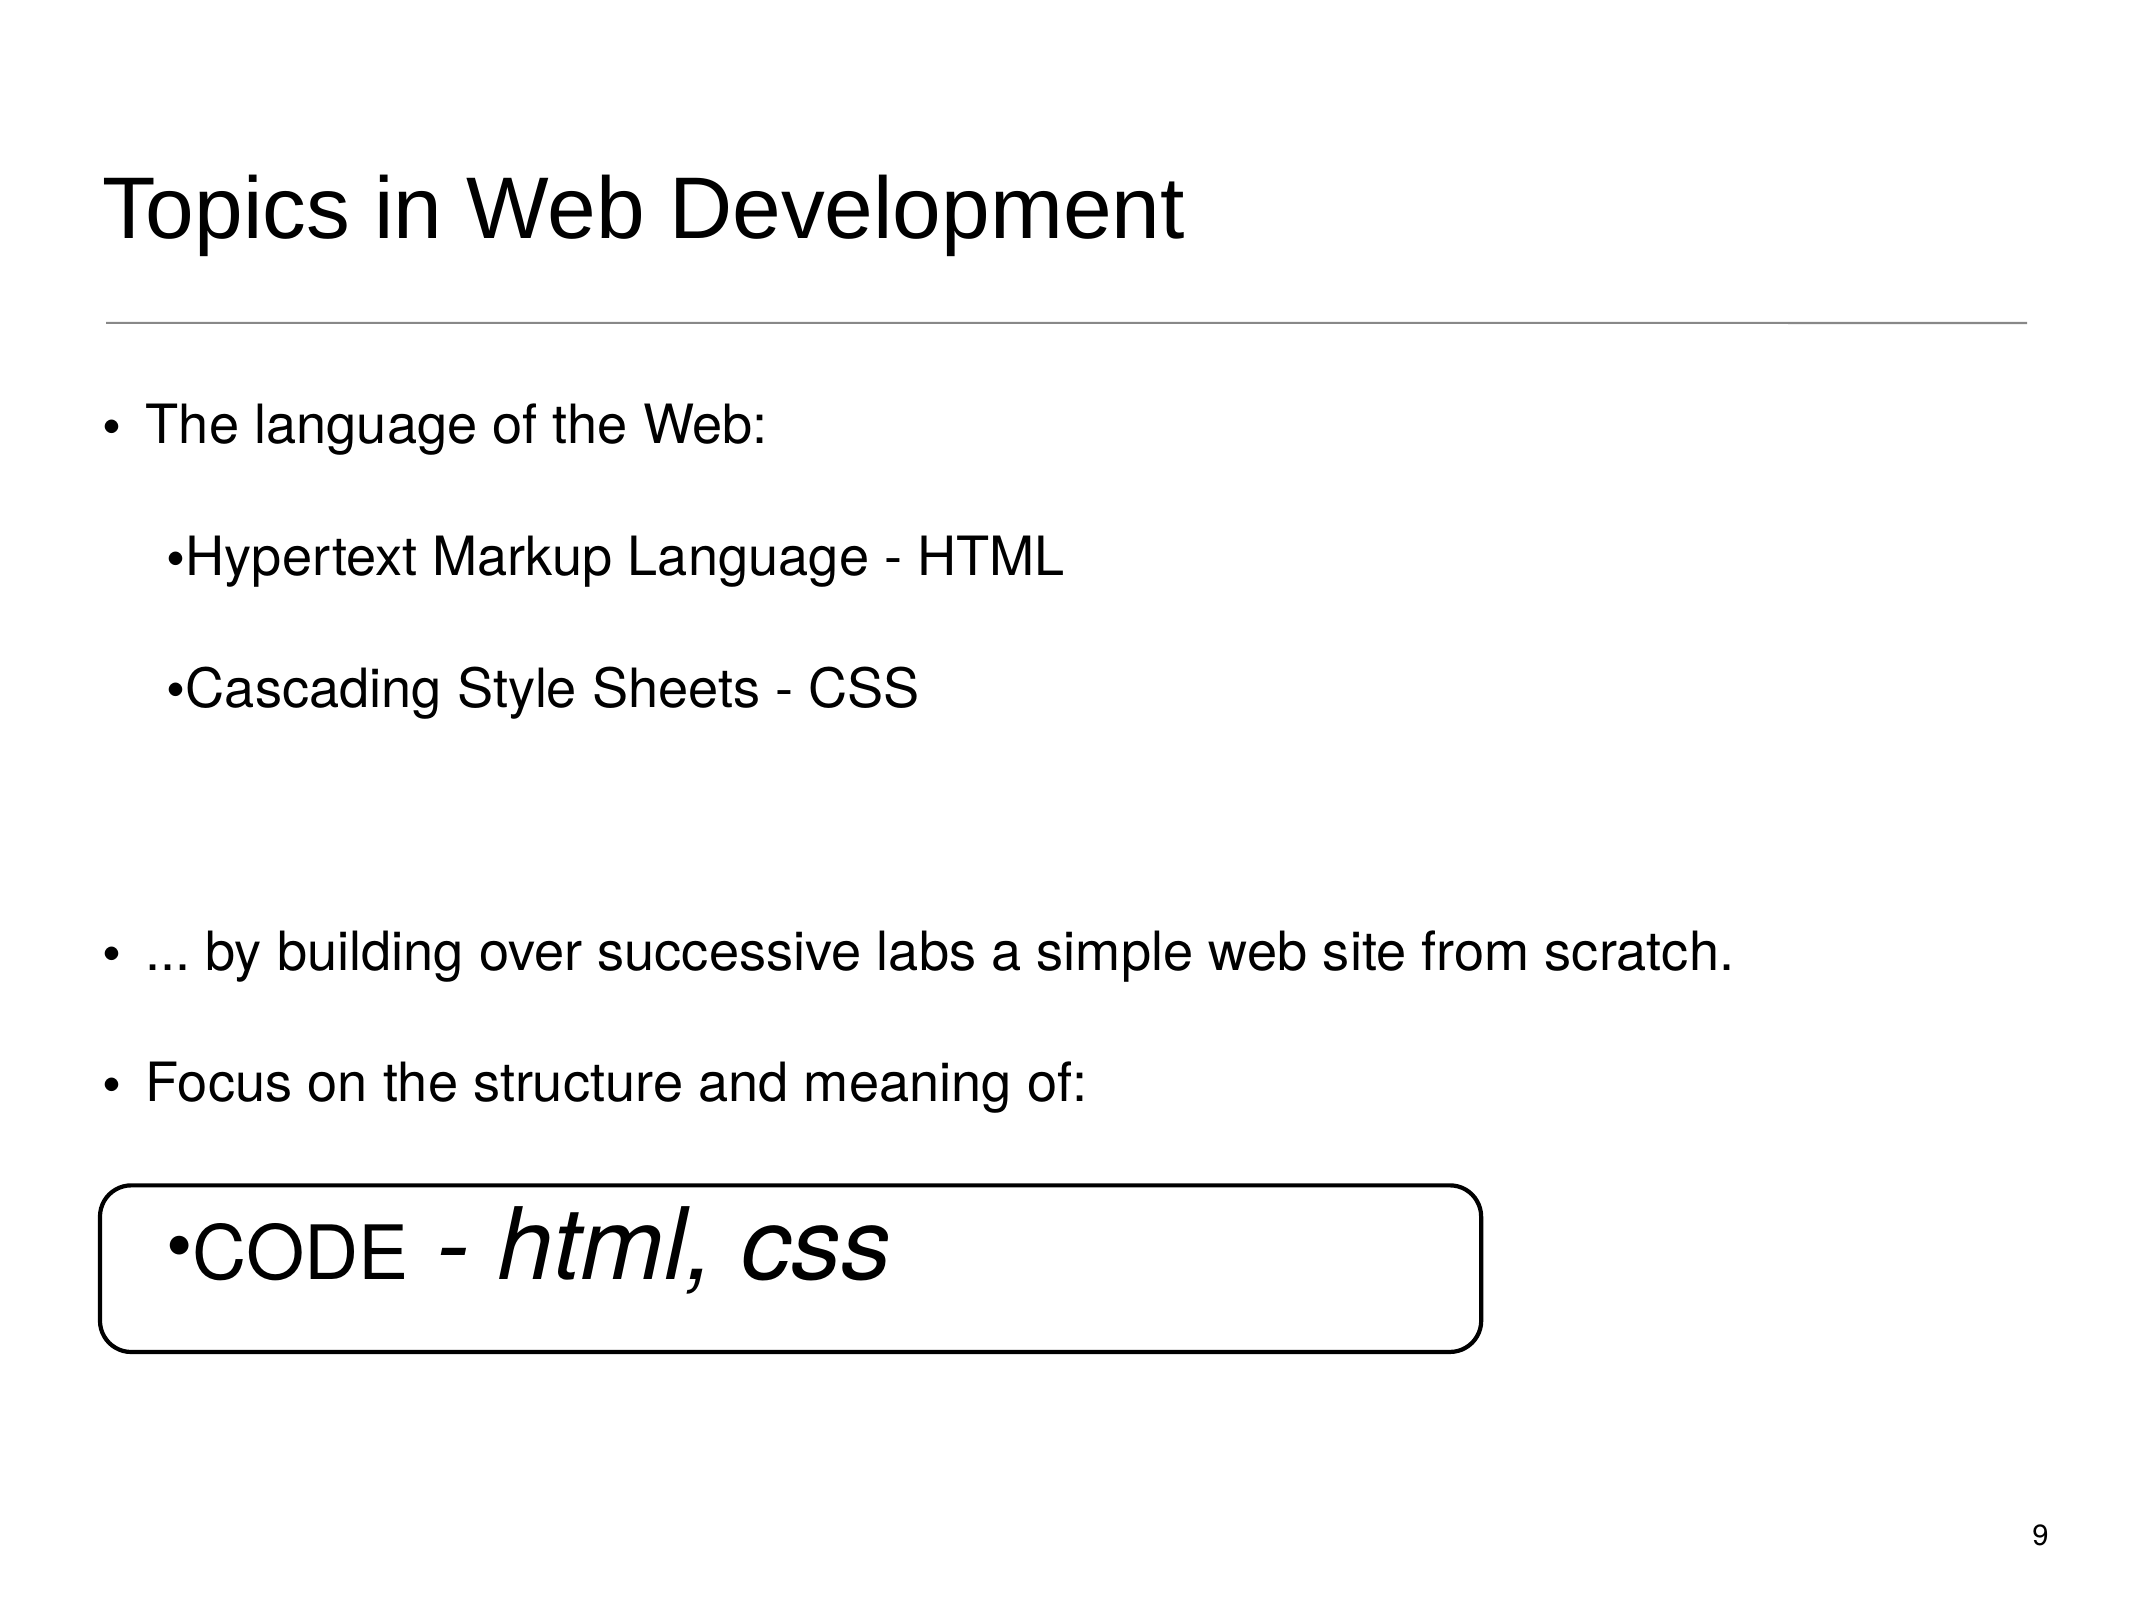

# Topics in Web Development
The language of the Web:
Hypertext Markup Language - HTML
Cascading Style Sheets - CSS

... by building over successive labs a simple web site from scratch.
Focus on the structure and meaning of:
CODE - html, css

9